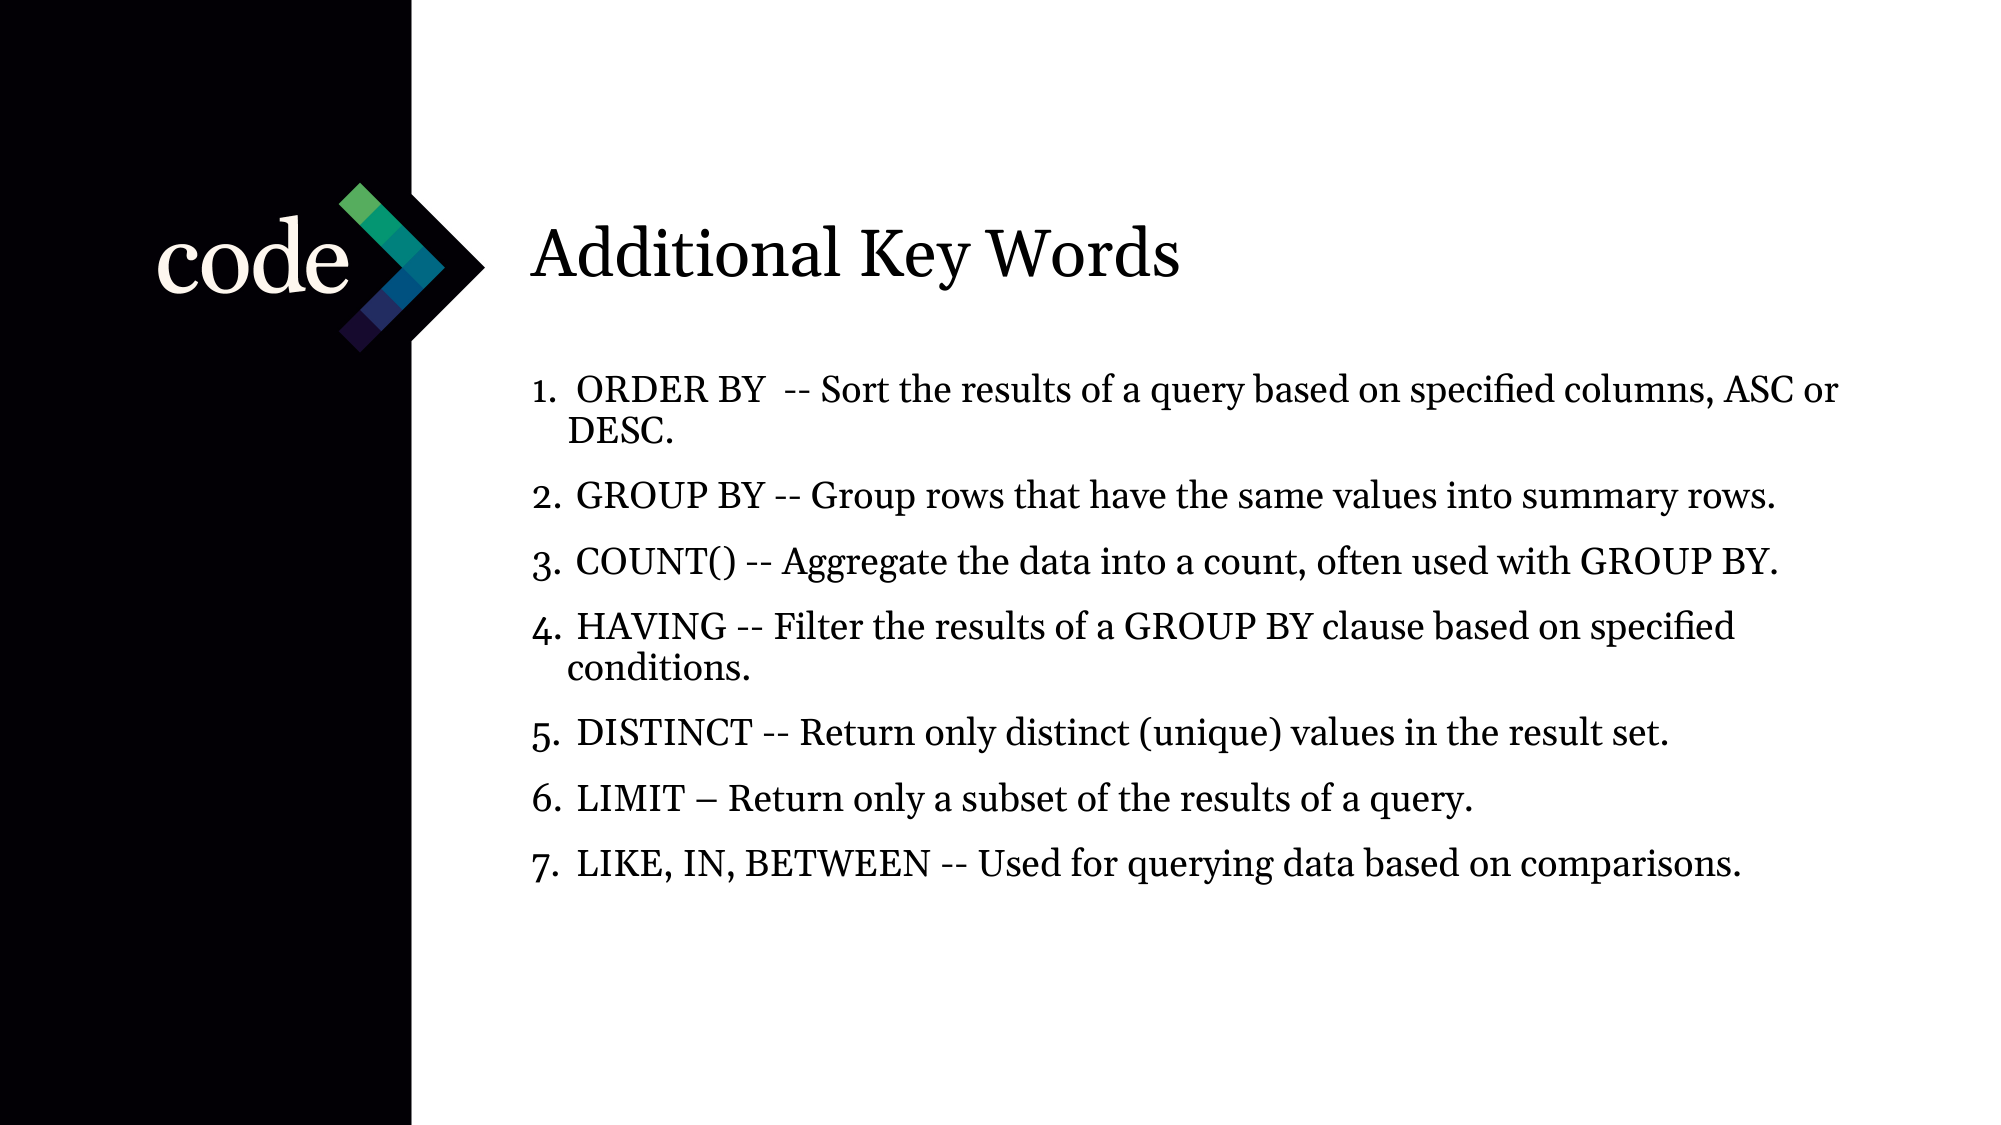

Additional Key Words

 ORDER BY  -- Sort the results of a query based on specified columns, ASC or DESC.
 GROUP BY -- Group rows that have the same values into summary rows.
 COUNT() -- Aggregate the data into a count, often used with GROUP BY.
 HAVING -- Filter the results of a GROUP BY clause based on specified conditions.
 DISTINCT -- Return only distinct (unique) values in the result set.
 LIMIT – Return only a subset of the results of a query.
 LIKE, IN, BETWEEN -- Used for querying data based on comparisons.